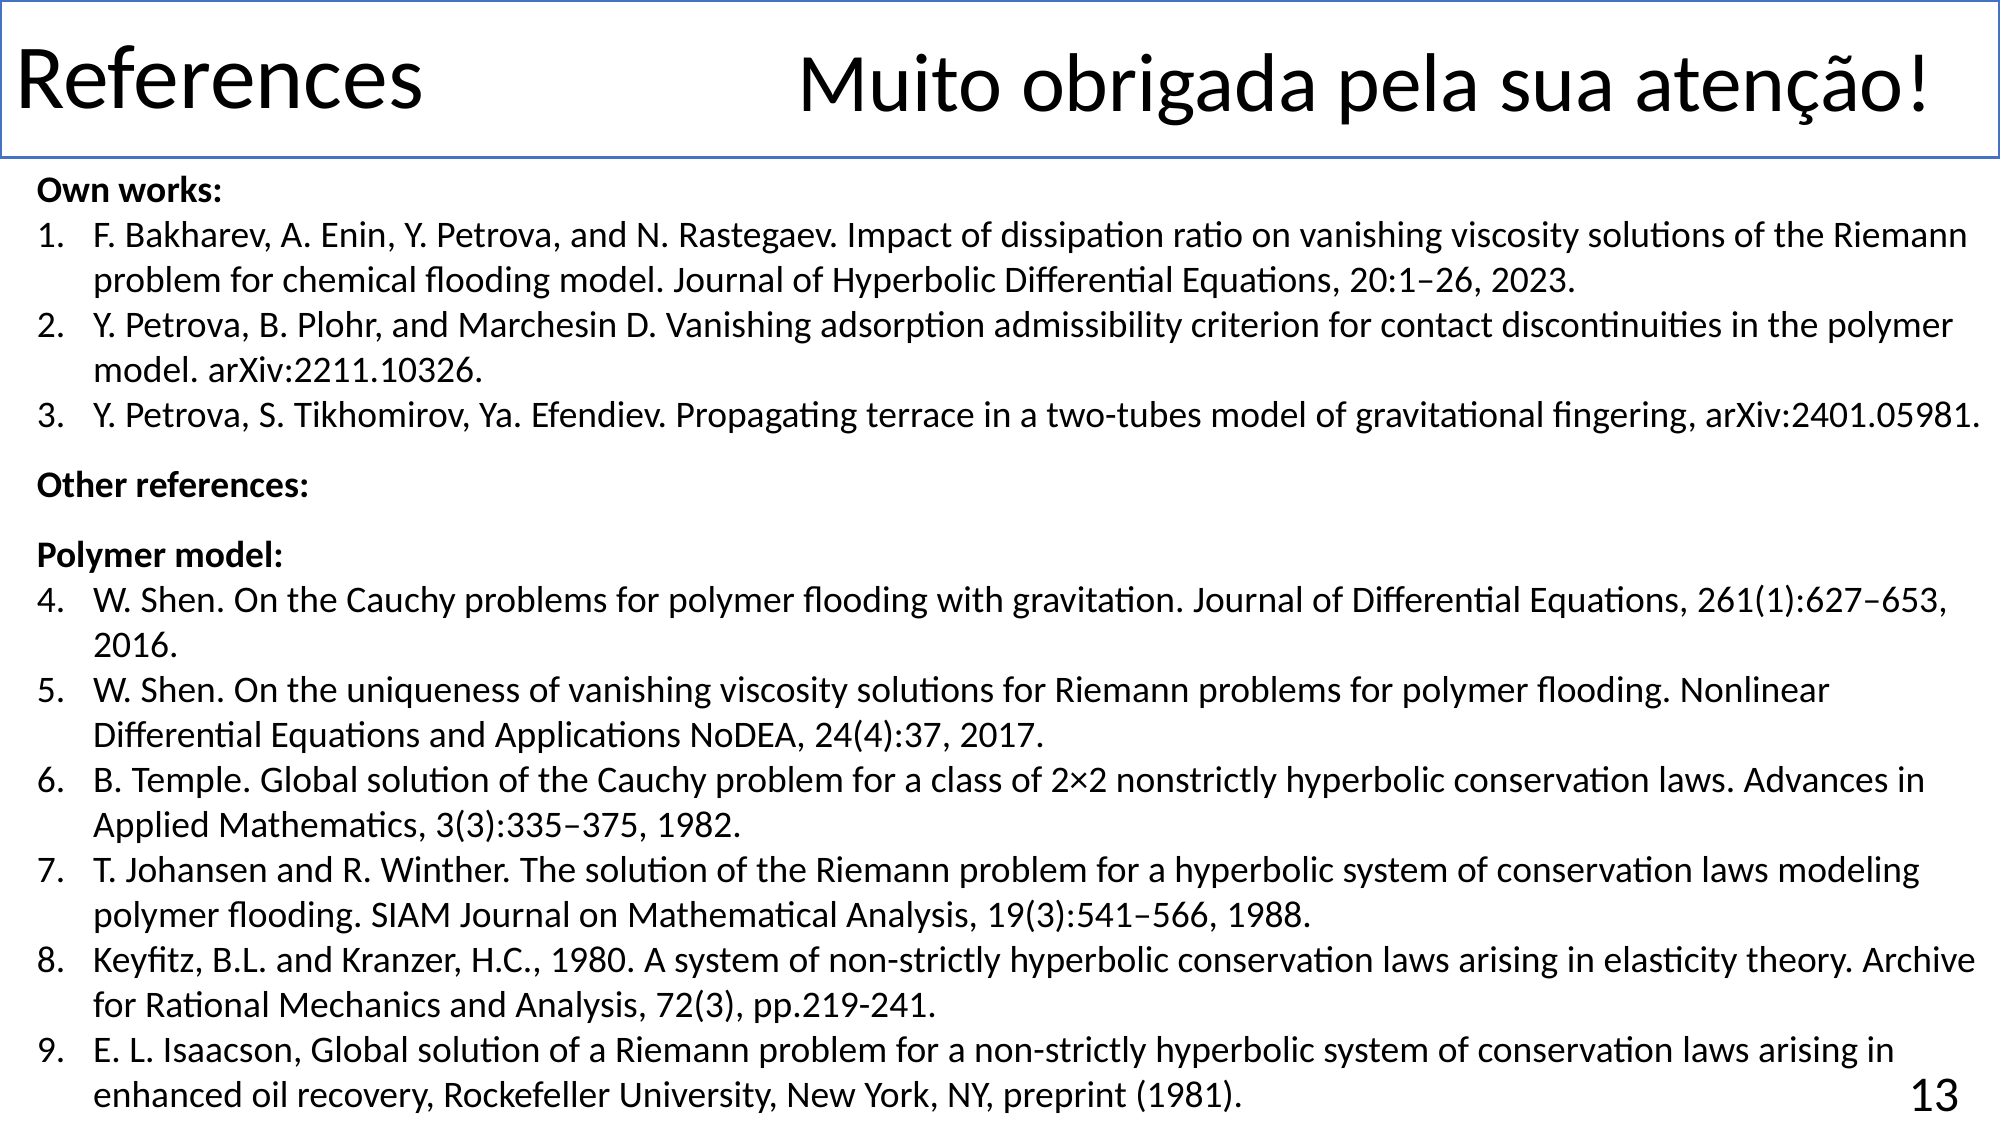

# References
Muito obrigada pela sua atenção!
Own works:
F. Bakharev, A. Enin, Y. Petrova, and N. Rastegaev. Impact of dissipation ratio on vanishing viscosity solutions of the Riemann problem for chemical flooding model. Journal of Hyperbolic Differential Equations, 20:1–26, 2023.
Y. Petrova, B. Plohr, and Marchesin D. Vanishing adsorption admissibility criterion for contact discontinuities in the polymer model. arXiv:2211.10326.
Y. Petrova, S. Tikhomirov, Ya. Efendiev. Propagating terrace in a two-tubes model of gravitational fingering, arXiv:2401.05981.

Other references:
Polymer model:
W. Shen. On the Cauchy problems for polymer flooding with gravitation. Journal of Differential Equations, 261(1):627–653, 2016.
W. Shen. On the uniqueness of vanishing viscosity solutions for Riemann problems for polymer flooding. Nonlinear Differential Equations and Applications NoDEA, 24(4):37, 2017.
B. Temple. Global solution of the Cauchy problem for a class of 2×2 nonstrictly hyperbolic conservation laws. Advances in Applied Mathematics, 3(3):335–375, 1982.
T. Johansen and R. Winther. The solution of the Riemann problem for a hyperbolic system of conservation laws modeling polymer flooding. SIAM Journal on Mathematical Analysis, 19(3):541–566, 1988.
Keyfitz, B.L. and Kranzer, H.C., 1980. A system of non-strictly hyperbolic conservation laws arising in elasticity theory. Archive for Rational Mechanics and Analysis, 72(3), pp.219-241.
E. L. Isaacson, Global solution of a Riemann problem for a non-strictly hyperbolic system of conservation laws arising in enhanced oil recovery, Rockefeller University, New York, NY, preprint (1981).

 13